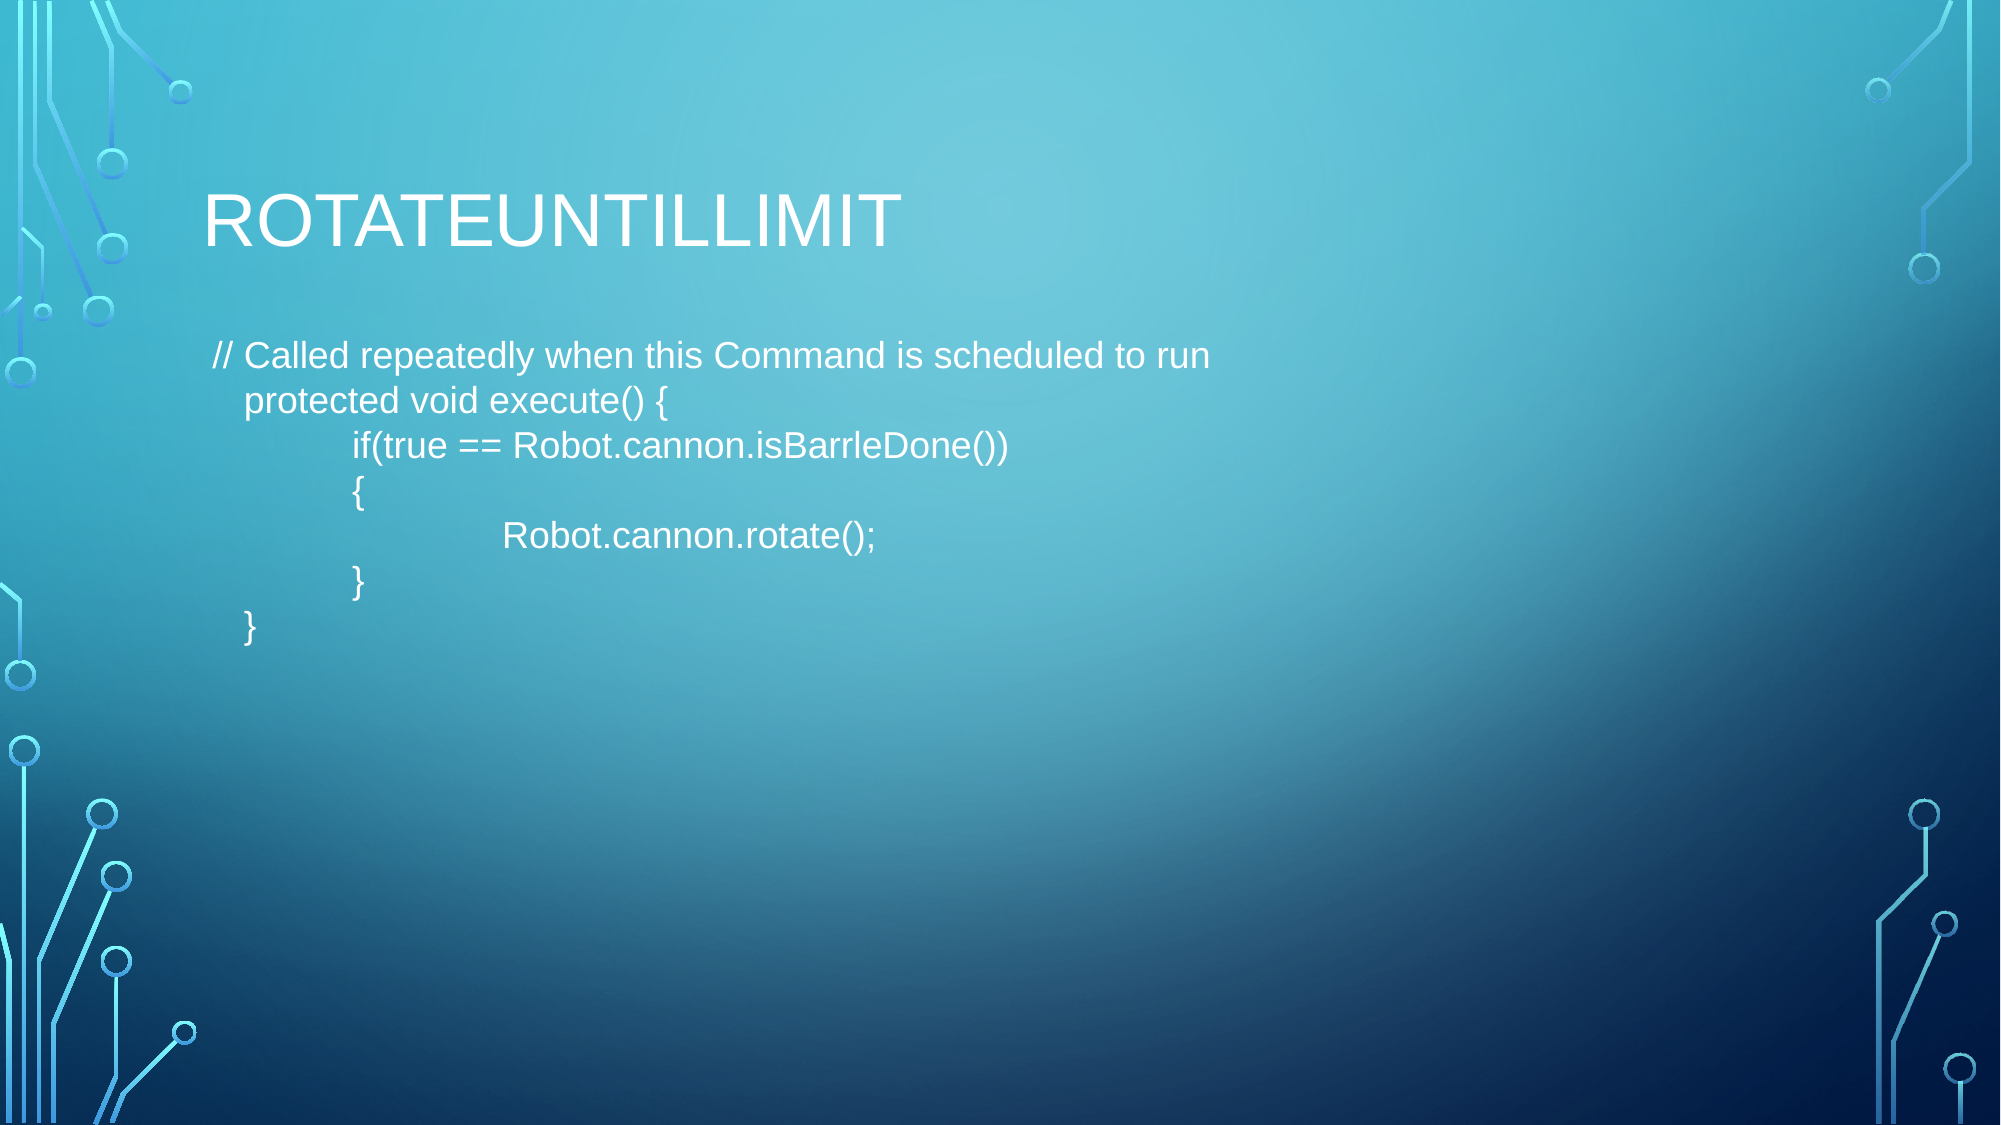

# RotateUntilLimit
 // Called repeatedly when this Command is scheduled to run
    protected void execute() {
    	if(true == Robot.cannon.isBarrleDone())
    	{
    		Robot.cannon.rotate();
    	}
    }